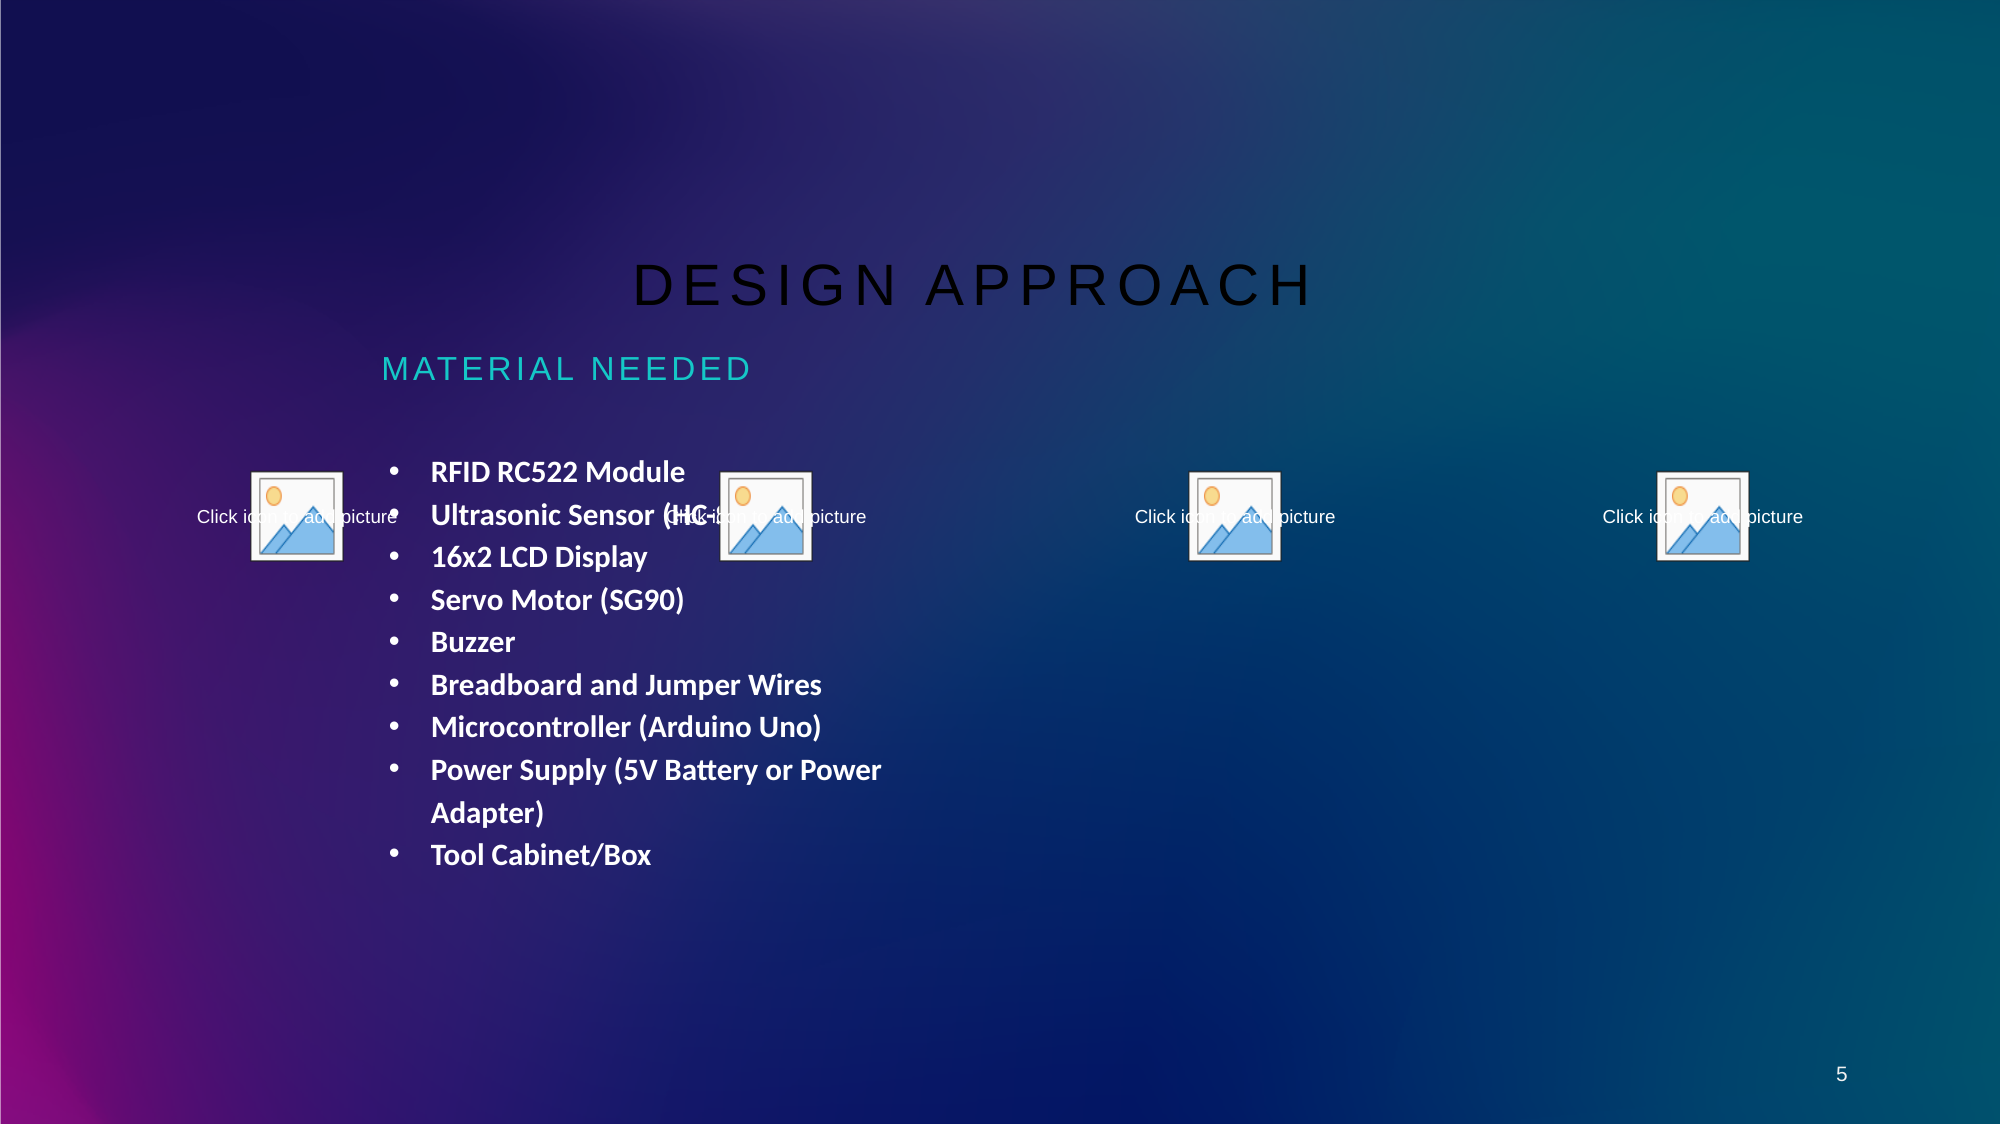

# Design Approach
Material needed
RFID RC522 Module
Ultrasonic Sensor (HC-SR04)
16x2 LCD Display
Servo Motor (SG90)
Buzzer
Breadboard and Jumper Wires
Microcontroller (Arduino Uno)
Power Supply (5V Battery or Power Adapter)
Tool Cabinet/Box

5